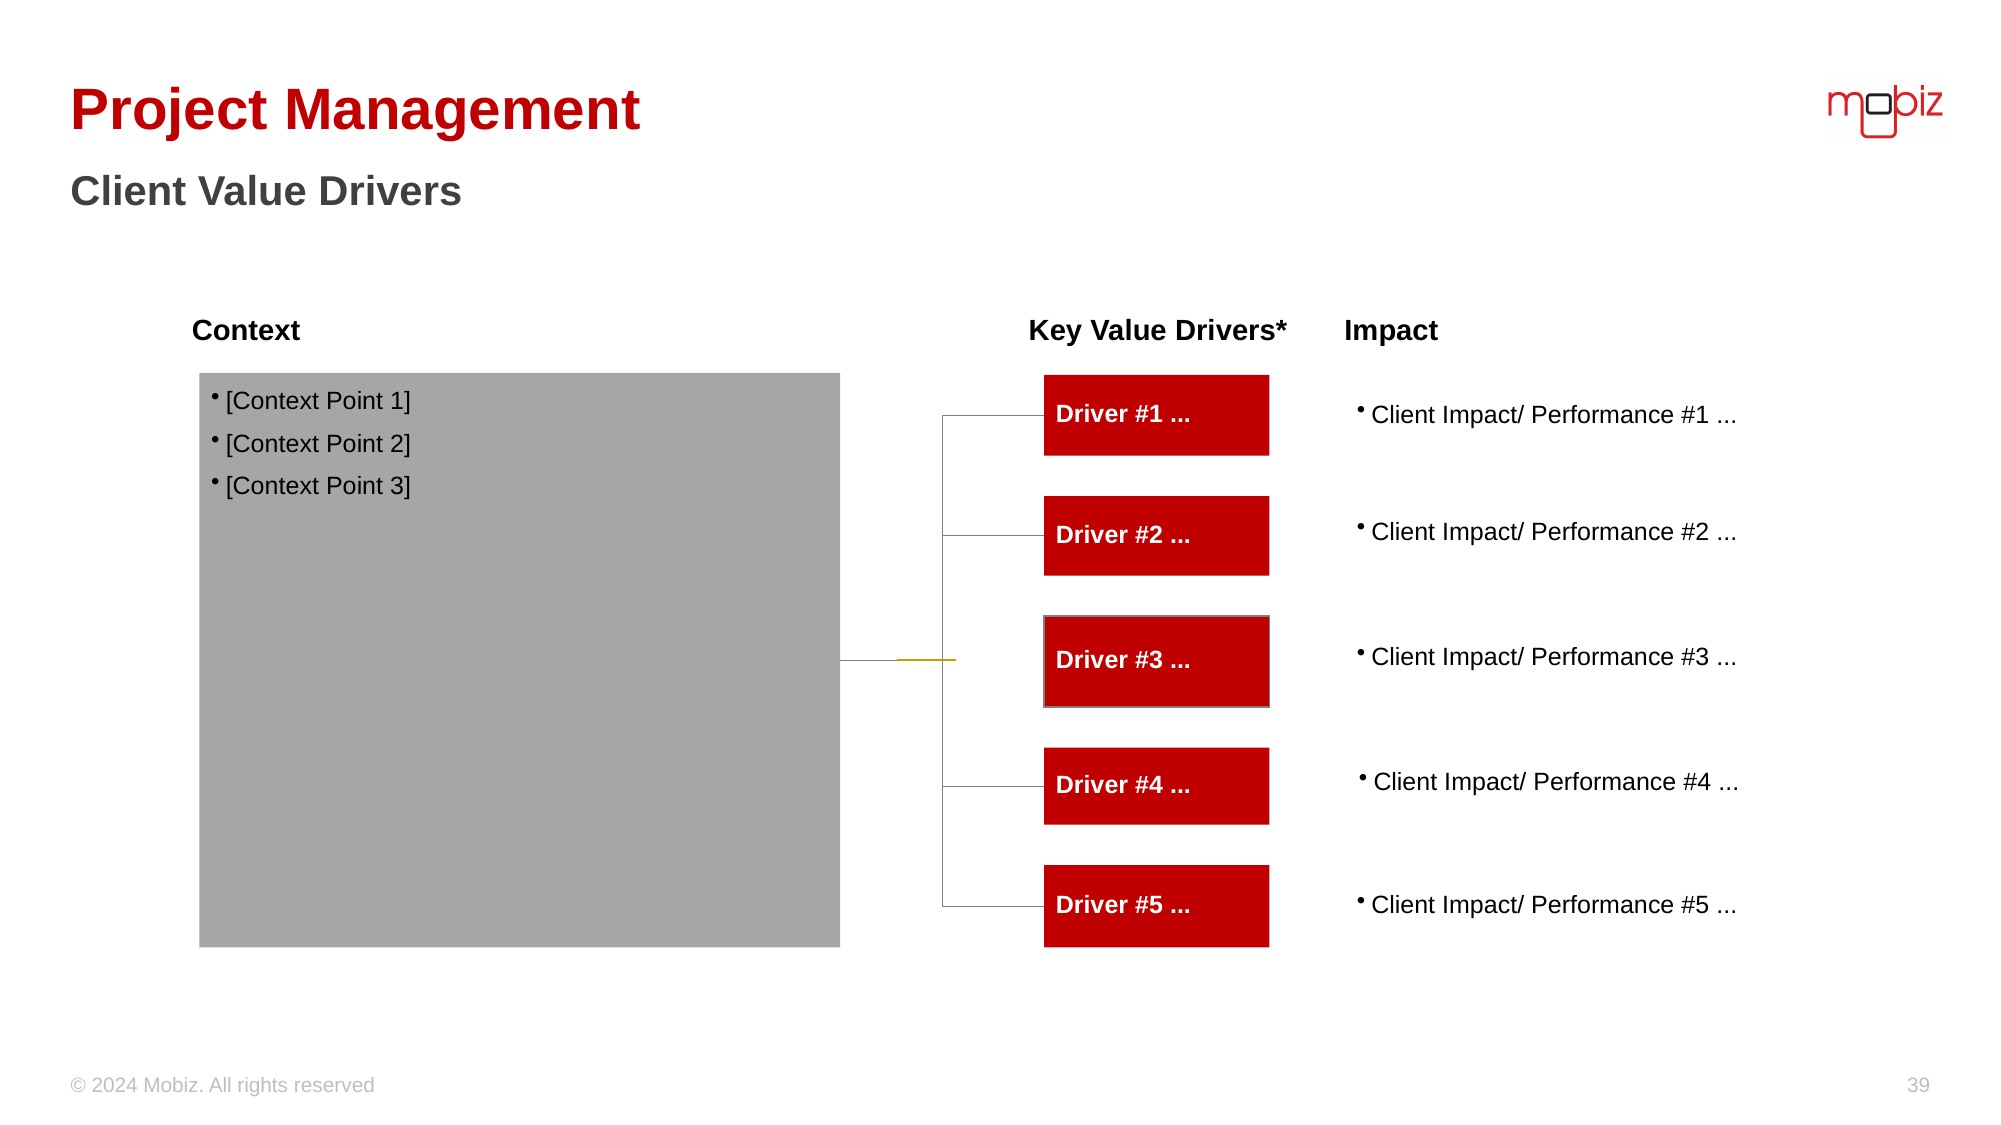

# Project Management
Client Value Drivers
Context
Key Value Drivers*
Impact
[Context Point 1]
[Context Point 2]
[Context Point 3]
Driver #1 ...
Client Impact/ Performance #1 ...
Driver #2 ...
Client Impact/ Performance #2 ...
Driver #3 ...
Client Impact/ Performance #3 ...
Driver #4 ...
Client Impact/ Performance #4 ...
Driver #5 ...
Client Impact/ Performance #5 ...
© 2024 Mobiz. All rights reserved
39